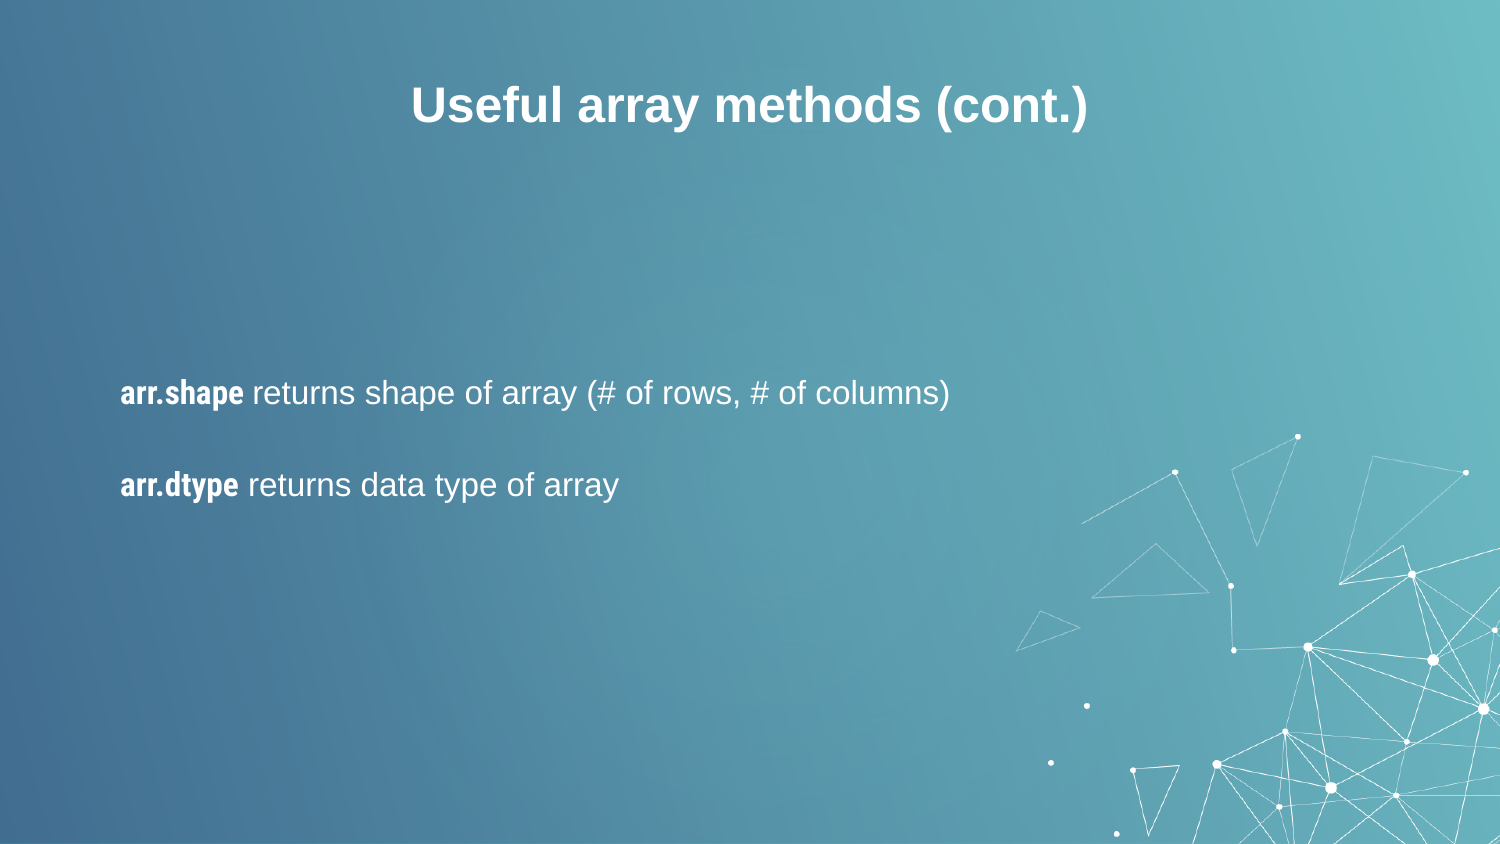

# Useful array methods (cont.)
arr.shape returns shape of array (# of rows, # of columns)

arr.dtype returns data type of array